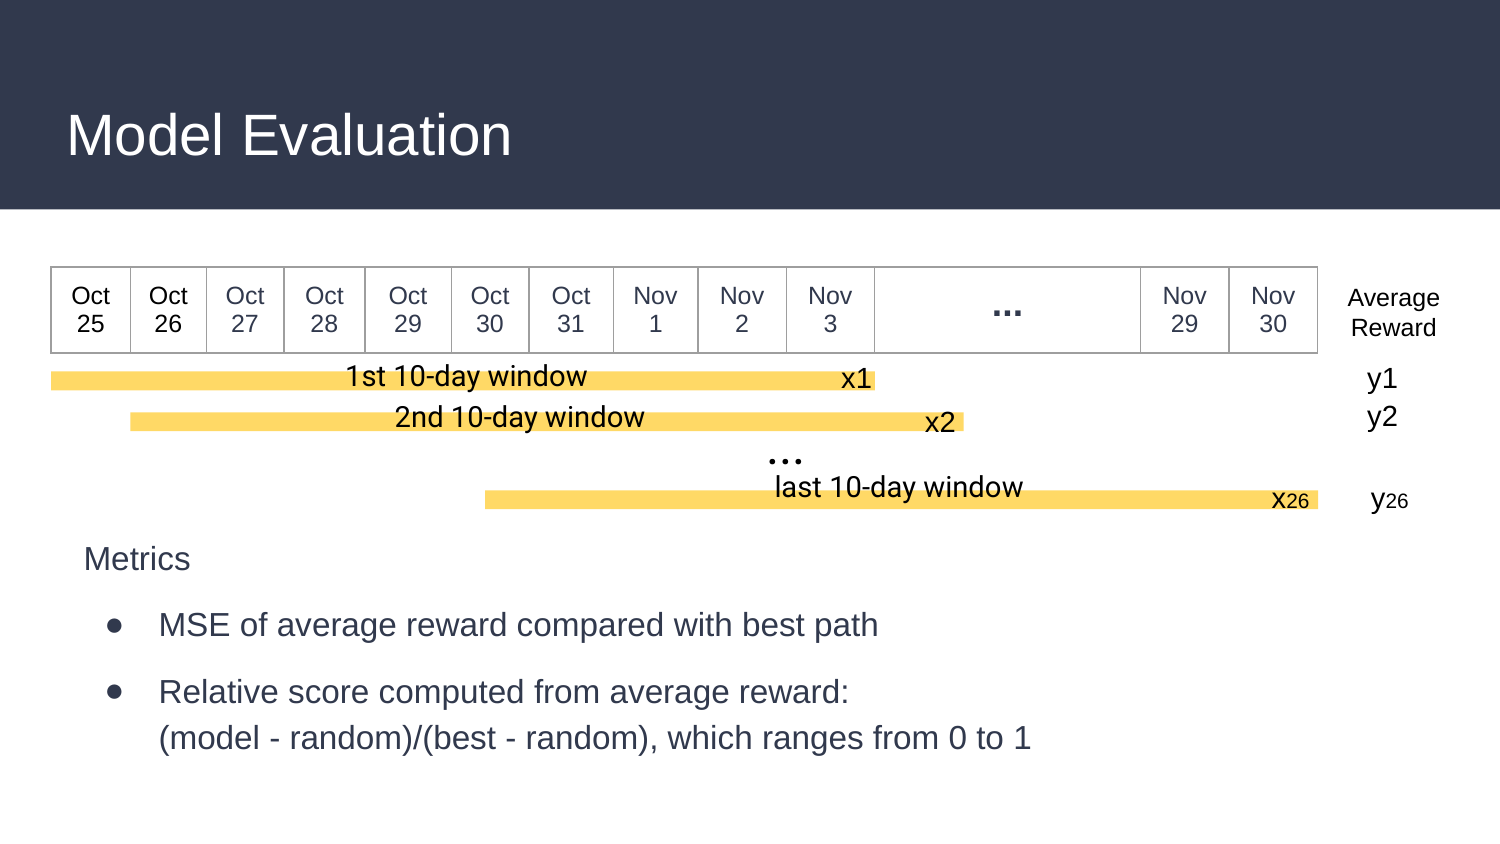

# Model Evaluation
Average
Reward
| Oct 25 | Oct 26 | Oct 27 | Oct 28 | Oct 29 | Oct 30 | Oct 31 | Nov 1 | Nov 2 | Nov 3 | ... |  |  | Nov 29 | Nov 30 |
| --- | --- | --- | --- | --- | --- | --- | --- | --- | --- | --- | --- | --- | --- | --- |
1st 10-day window
x1
y1

y2
2nd 10-day window
x2
...

last 10-day window
y26
x26

Metrics
MSE of average reward compared with best path
Relative score computed from average reward:
(model - random)/(best - random), which ranges from 0 to 1